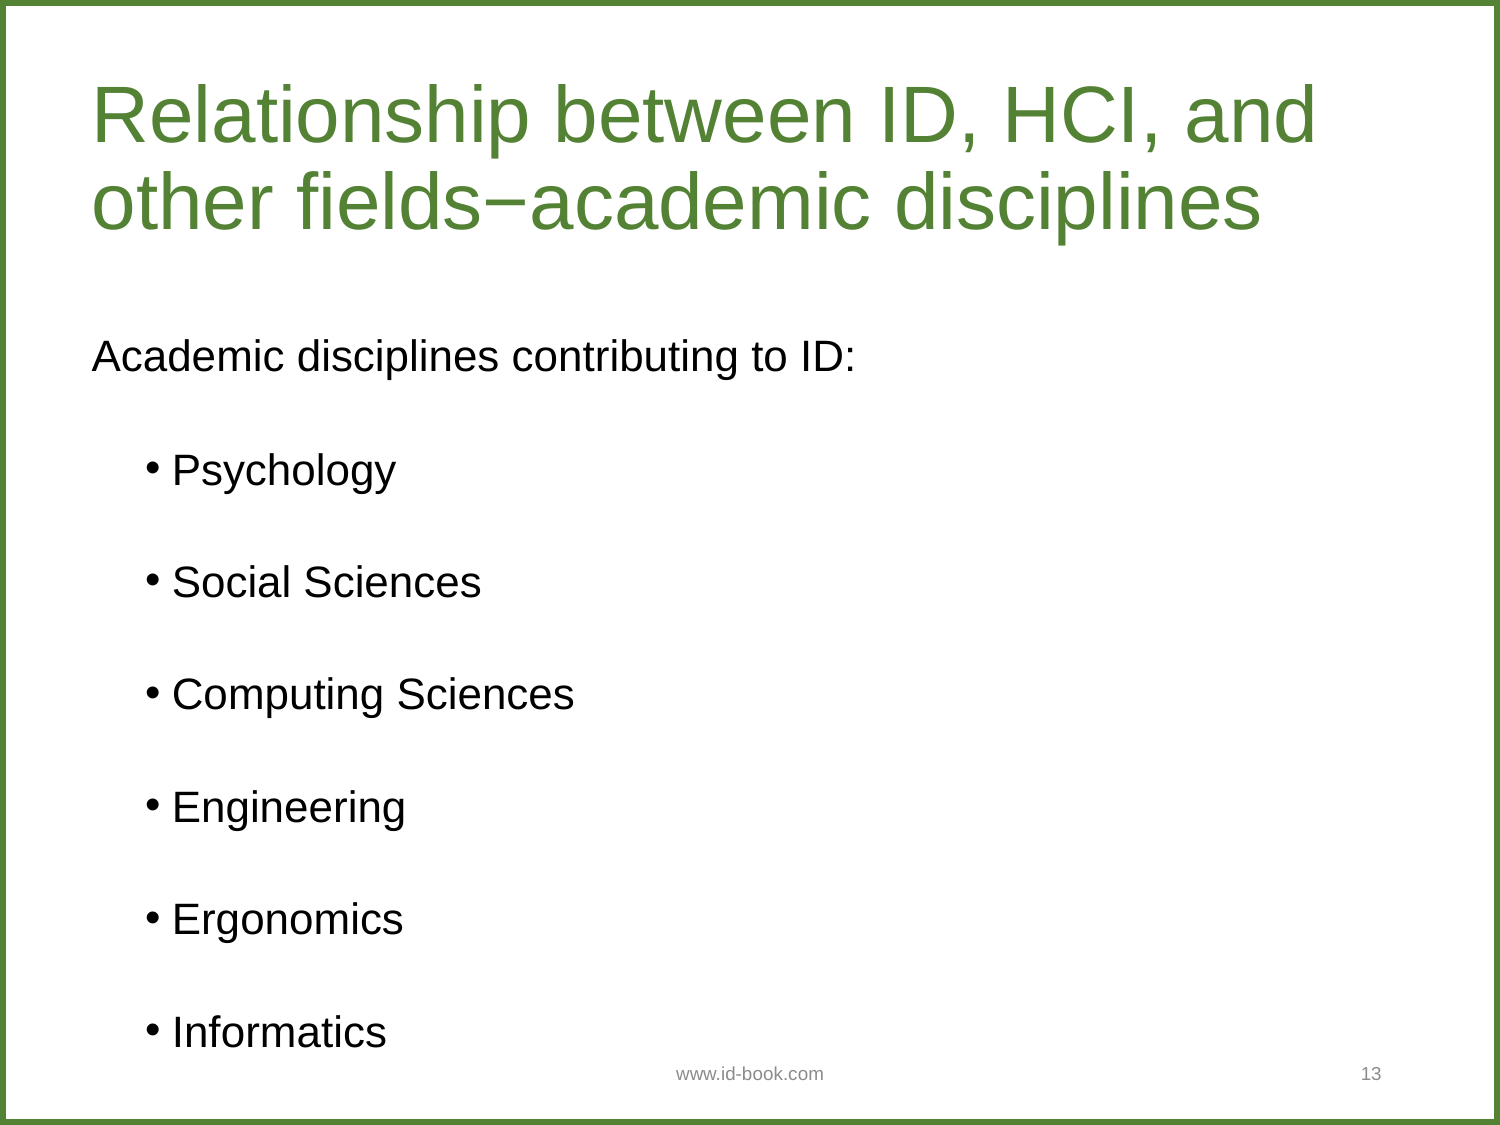

# Relationship between ID, HCI, and other fields−academic disciplines
Academic disciplines contributing to ID:
Psychology
Social Sciences
Computing Sciences
Engineering
Ergonomics
Informatics
www.id-book.com
13